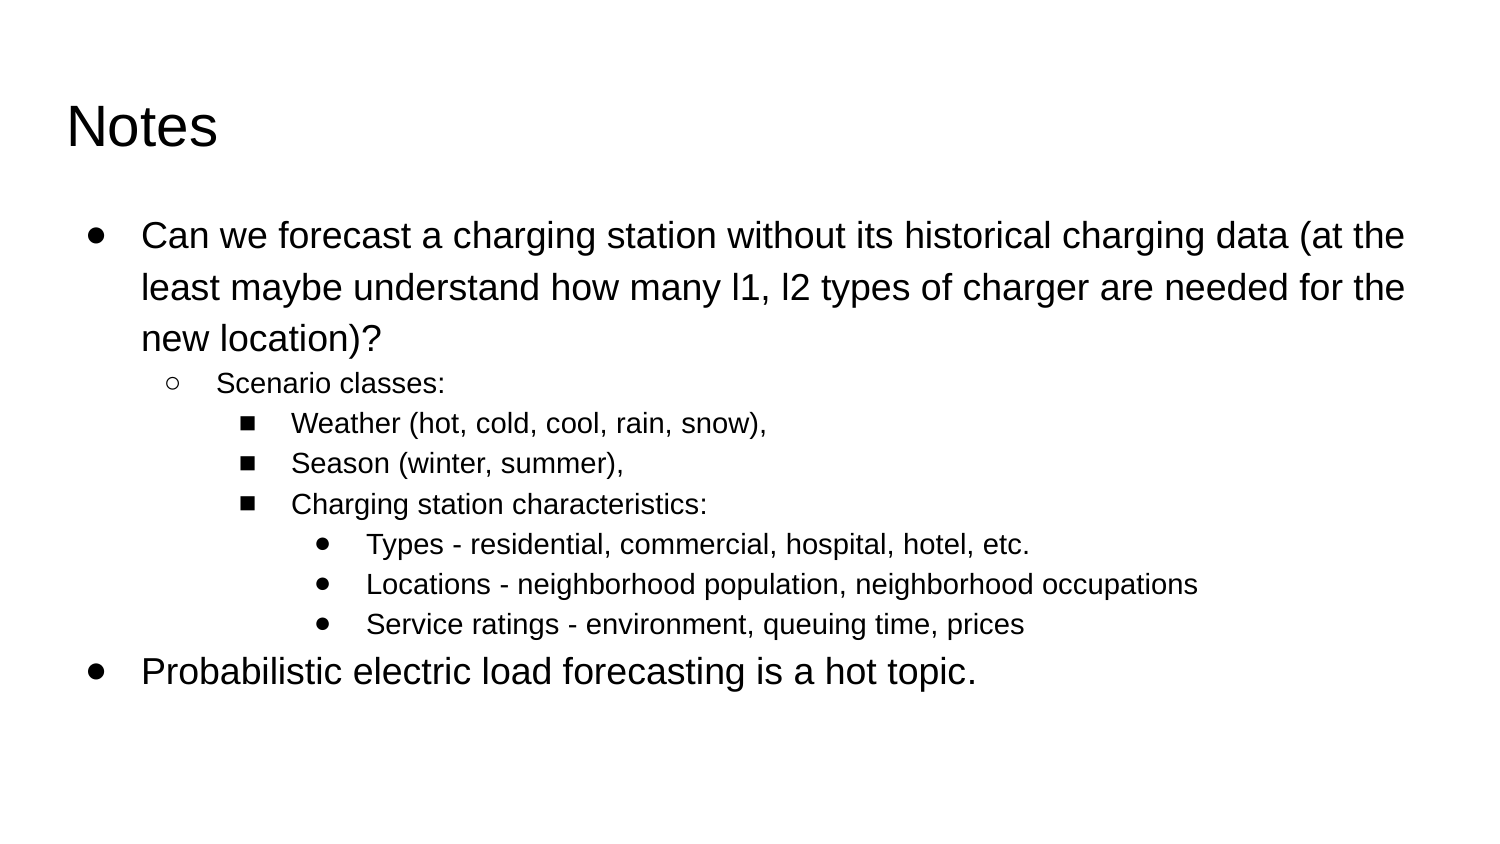

# Notes
Can we forecast a charging station without its historical charging data (at the least maybe understand how many l1, l2 types of charger are needed for the new location)?
Scenario classes:
Weather (hot, cold, cool, rain, snow),
Season (winter, summer),
Charging station characteristics:
Types - residential, commercial, hospital, hotel, etc.
Locations - neighborhood population, neighborhood occupations
Service ratings - environment, queuing time, prices
Probabilistic electric load forecasting is a hot topic.